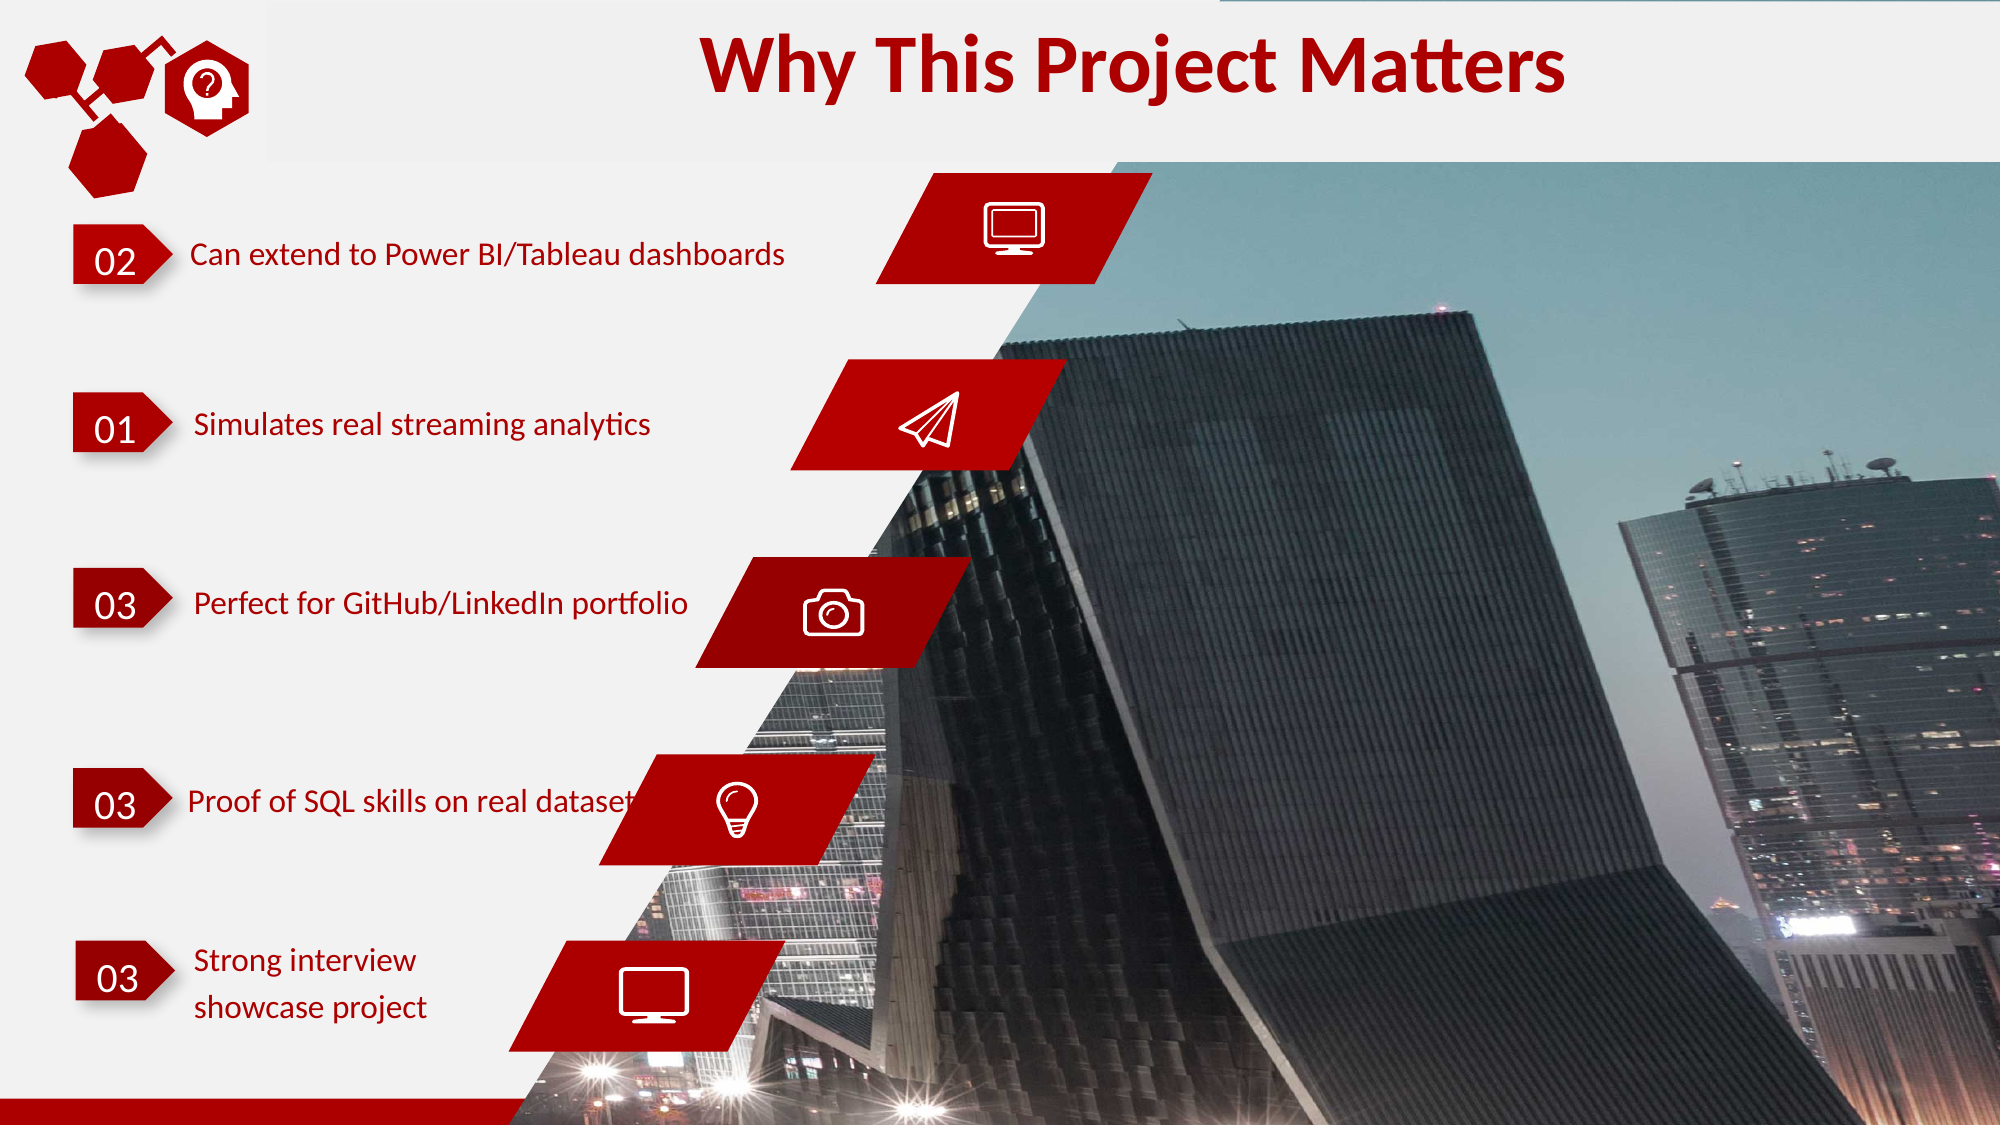

Why This Project Matters

Can extend to Power BI/Tableau dashboards
02

Simulates real streaming analytics
01

Perfect for GitHub/LinkedIn portfolio
03

Proof of SQL skills on real dataset
03
Strong interview
showcase project
03